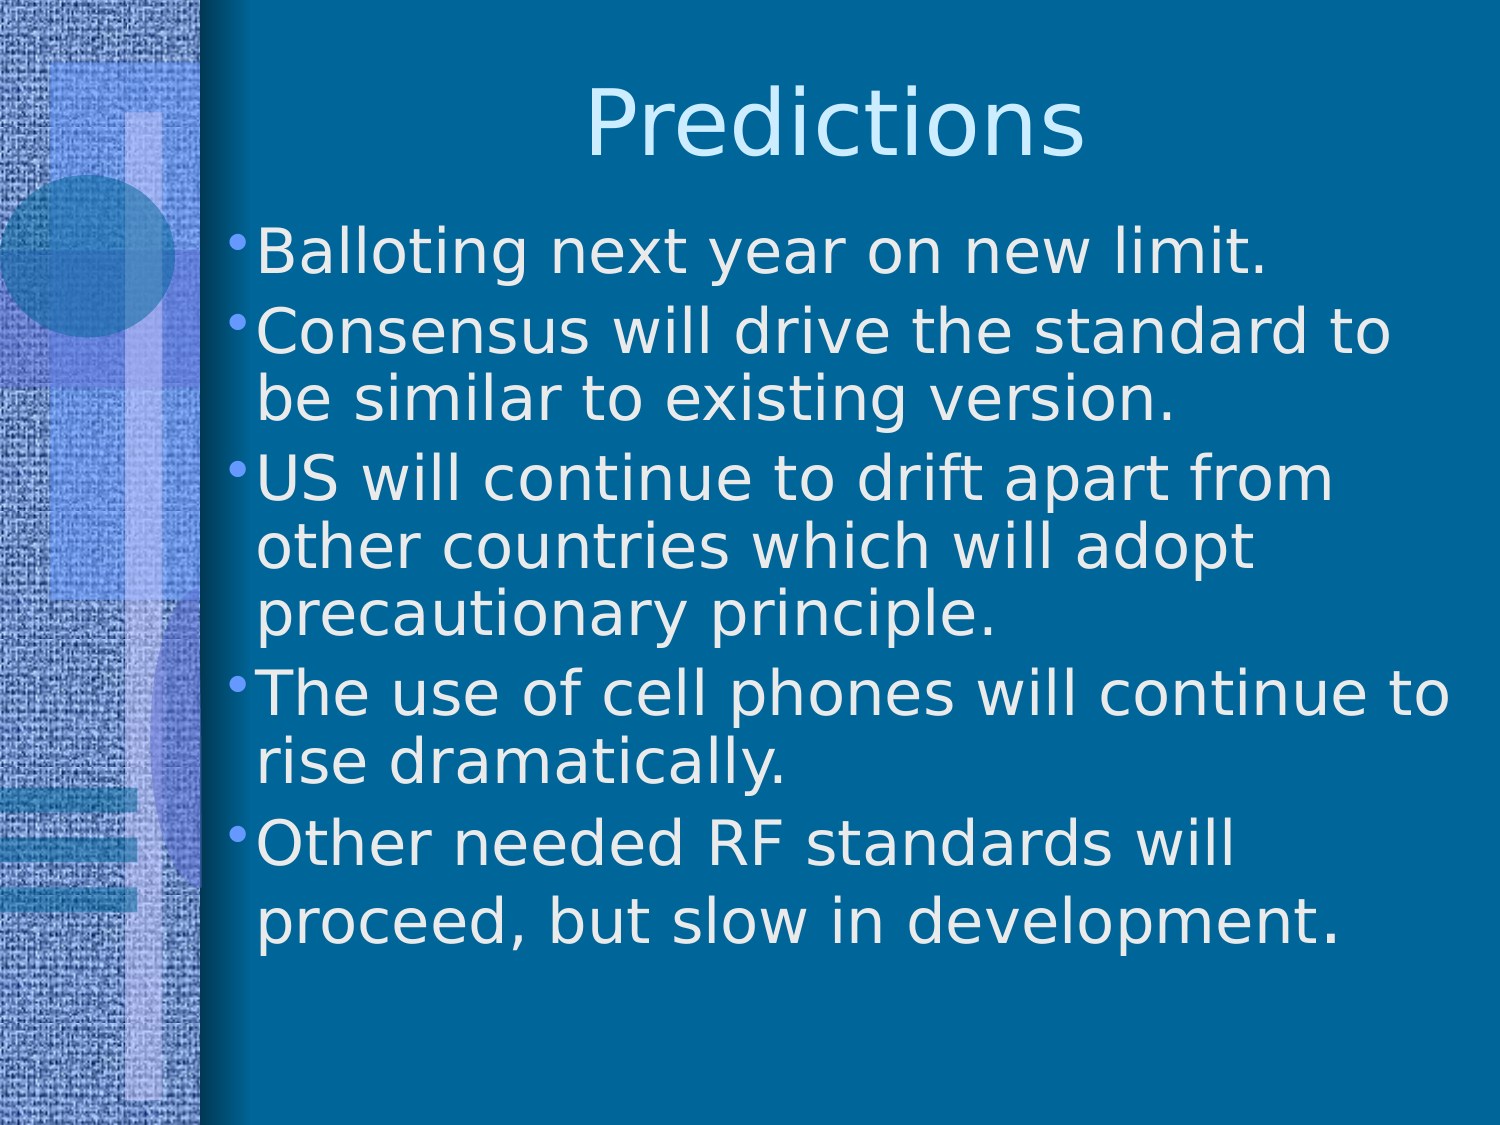

# Predictions
Balloting next year on new limit.
Consensus will drive the standard to be similar to existing version.
US will continue to drift apart from other countries which will adopt precautionary principle.
The use of cell phones will continue to rise dramatically.
Other needed RF standards will proceed, but slow in development.